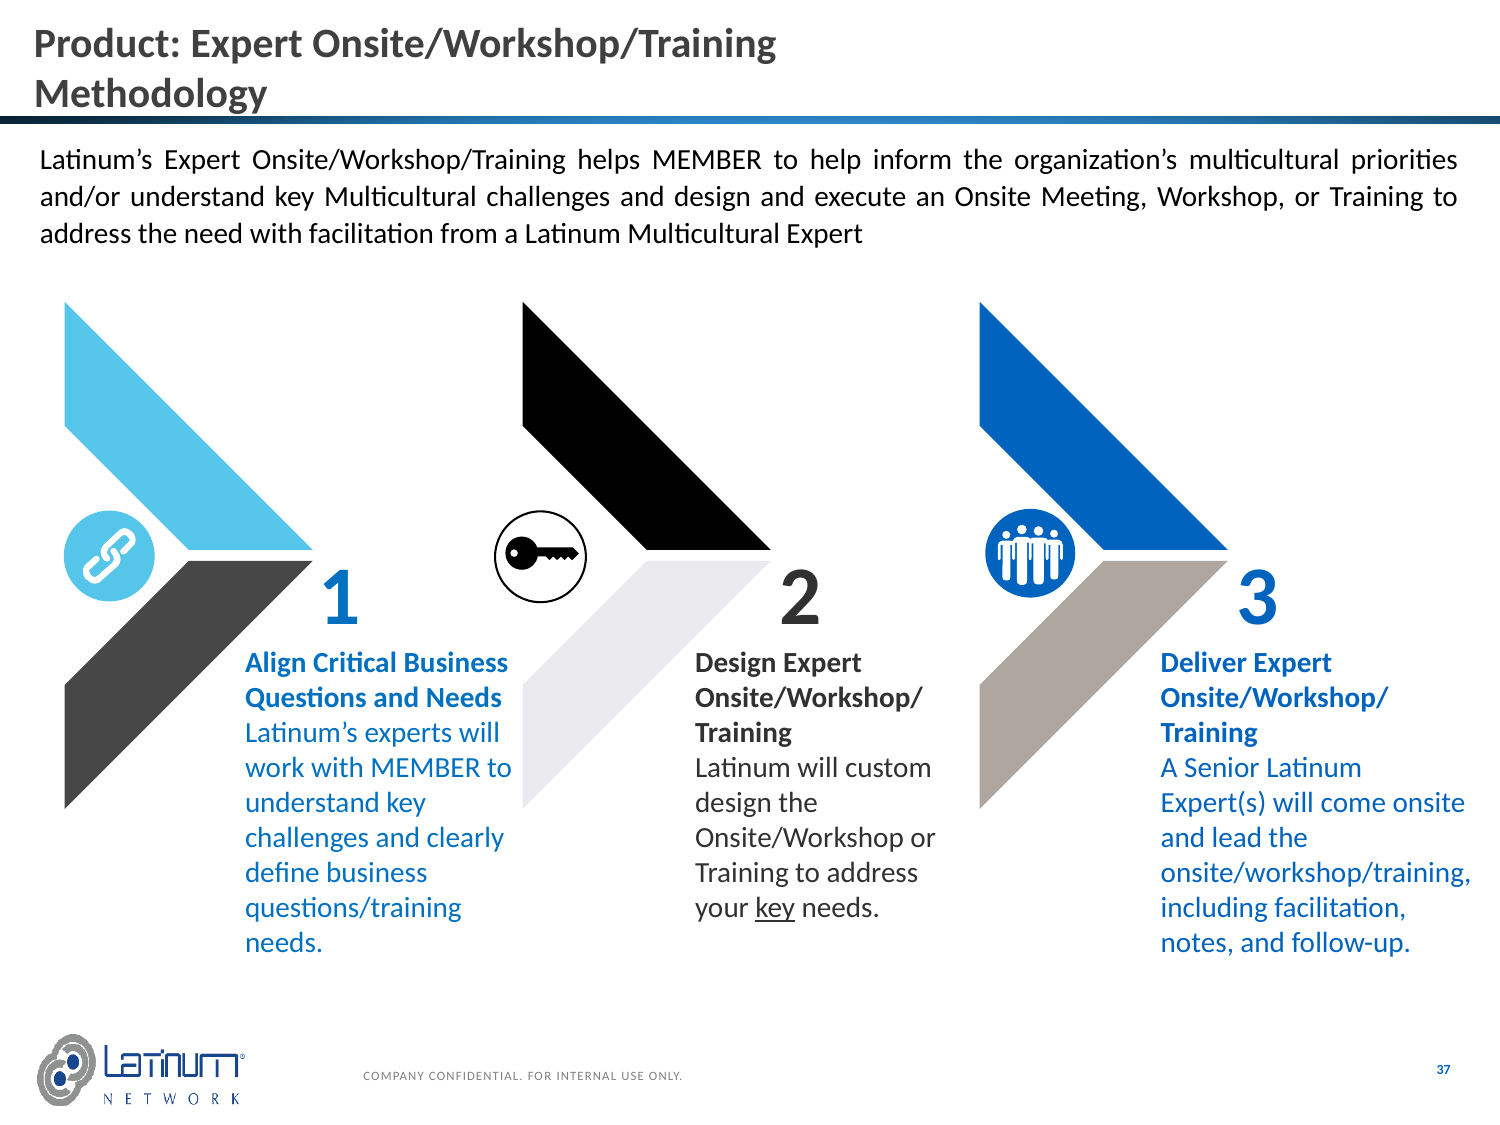

# Product: Expert Onsite/Workshop/Training Methodology
Latinum’s Expert Onsite/Workshop/Training helps MEMBER to help inform the organization’s multicultural priorities and/or understand key Multicultural challenges and design and execute an Onsite Meeting, Workshop, or Training to address the need with facilitation from a Latinum Multicultural Expert

1

2
3
Align Critical Business Questions and Needs
Latinum’s experts will work with MEMBER to understand key challenges and clearly define business questions/training needs.
Design Expert Onsite/Workshop/ Training
Latinum will custom design the Onsite/Workshop or Training to address your key needs.
Deliver Expert Onsite/Workshop/ Training
A Senior Latinum Expert(s) will come onsite and lead the onsite/workshop/training, including facilitation, notes, and follow-up.
37
COMPANY CONFIDENTIAL. FOR INTERNAL USE ONLY.